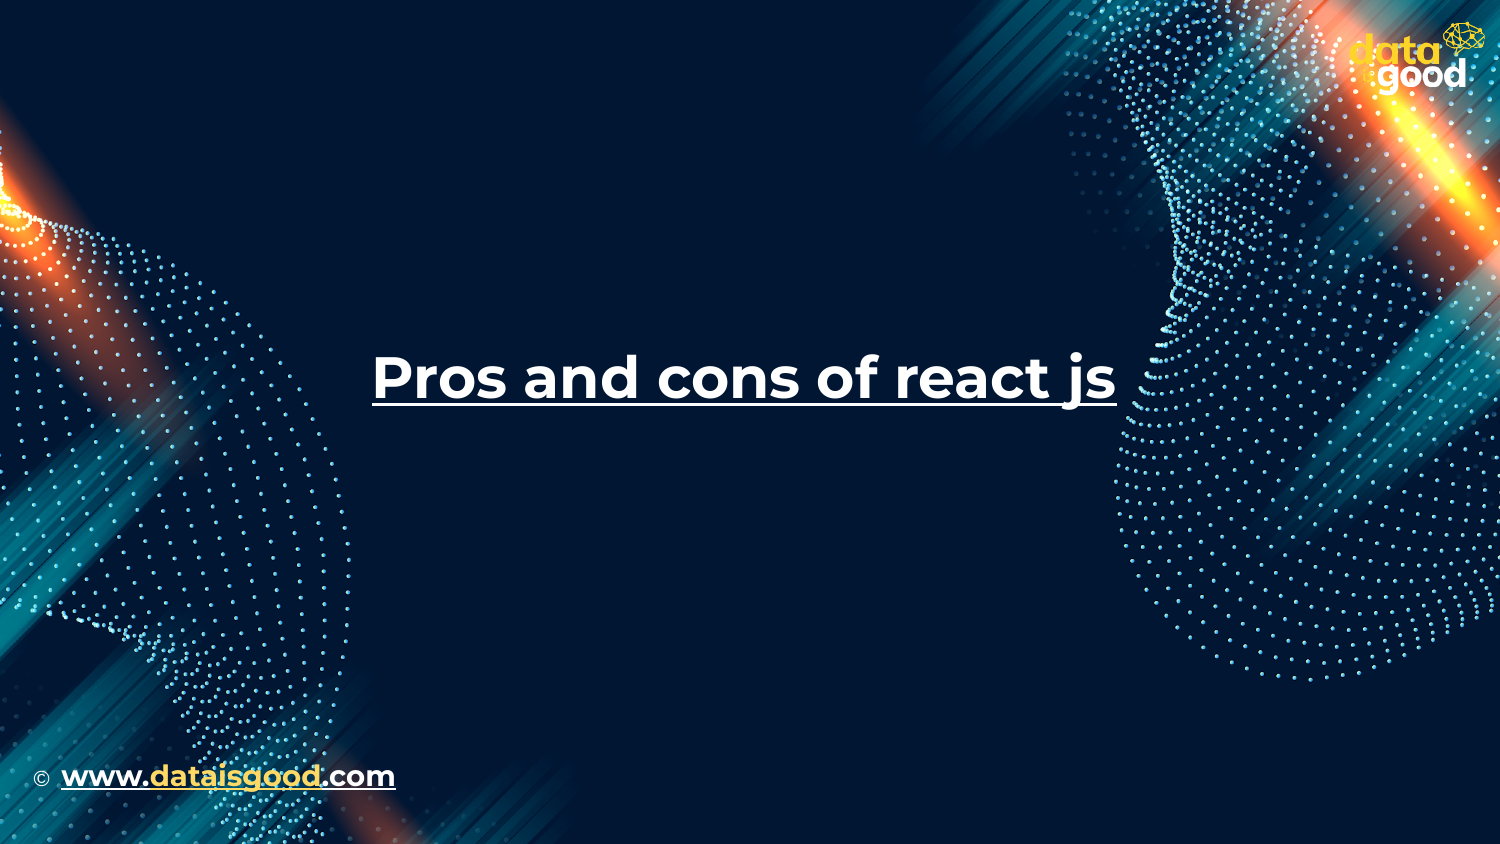

# Pros and cons of react js